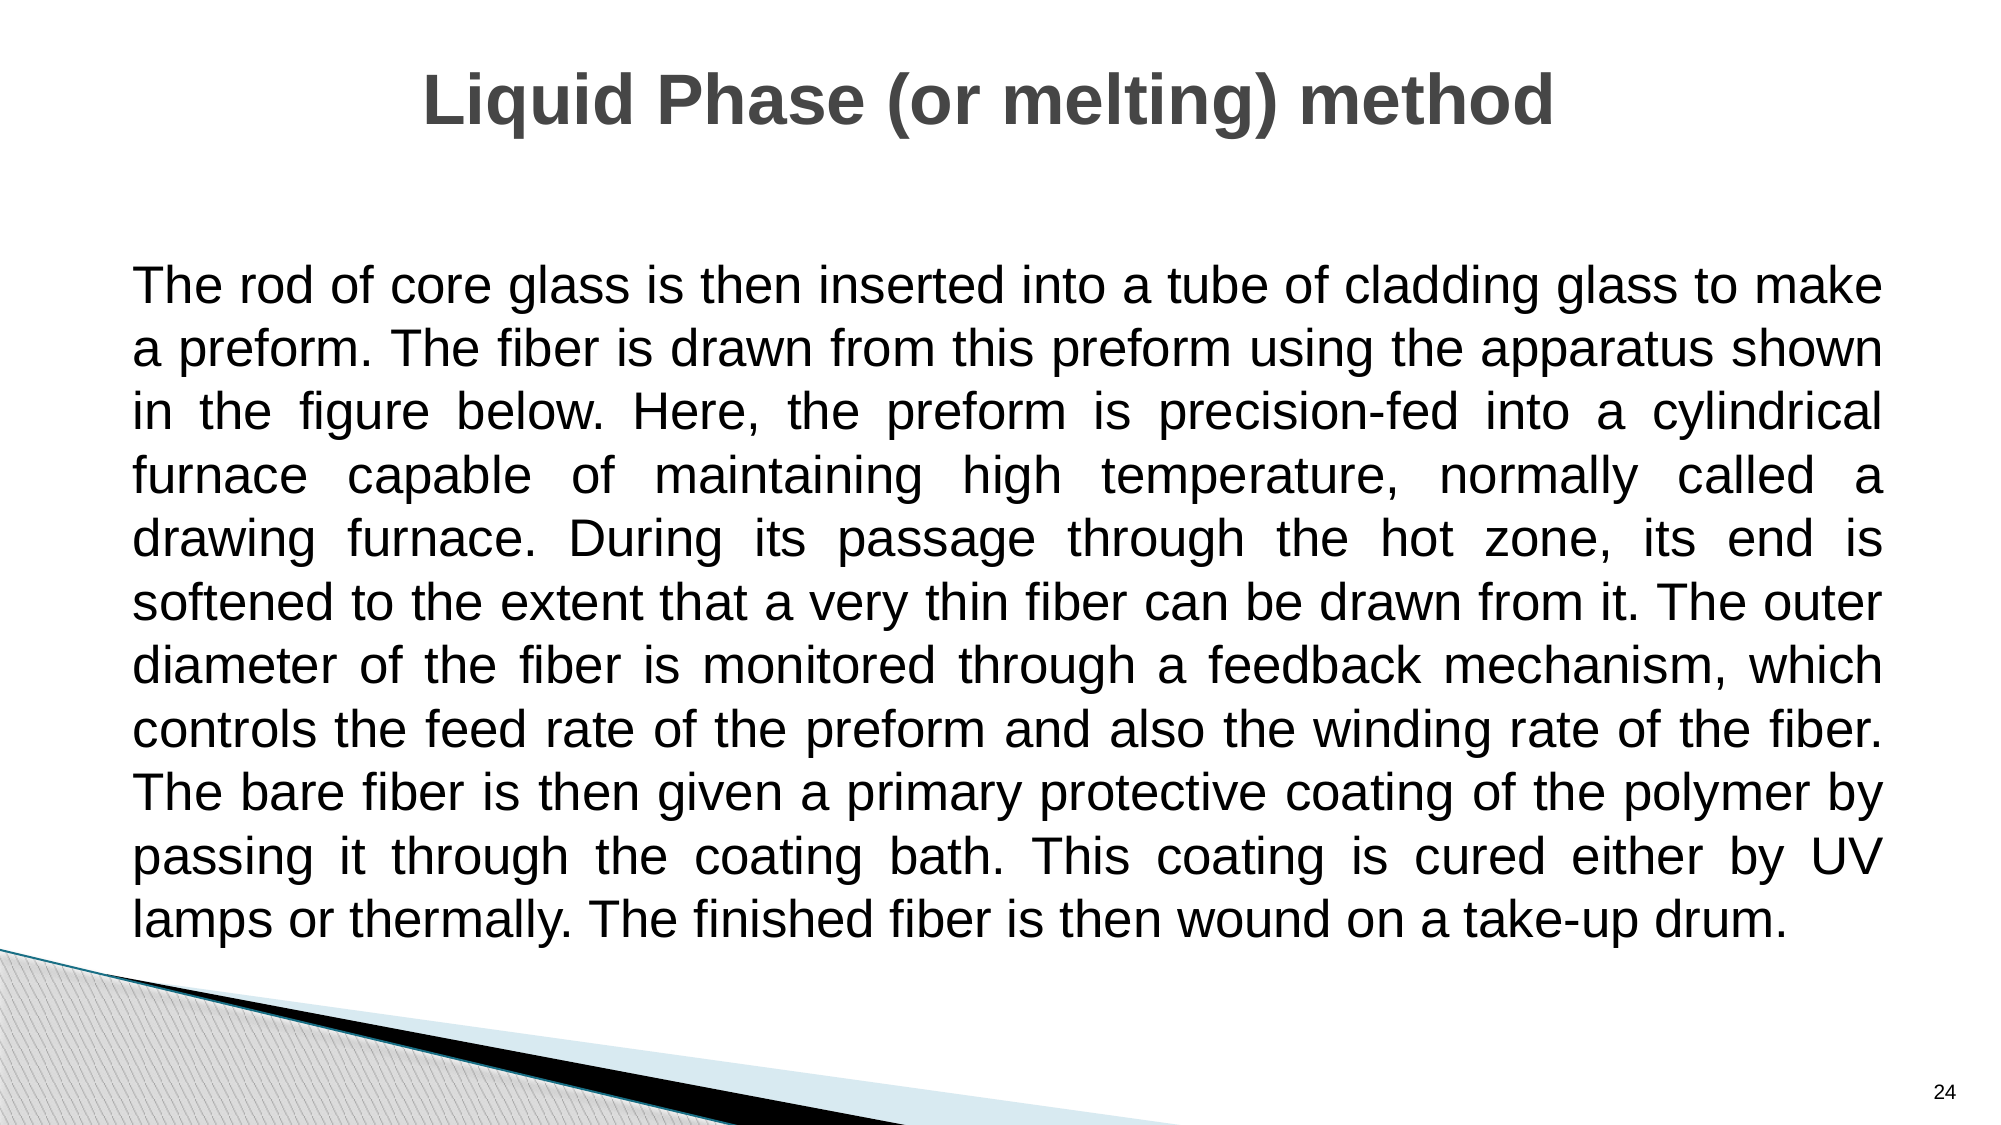

# Liquid Phase (or melting) method
The rod of core glass is then inserted into a tube of cladding glass to make a preform. The fiber is drawn from this preform using the apparatus shown in the figure below. Here, the preform is precision-fed into a cylindrical furnace capable of maintaining high temperature, normally called a drawing furnace. During its passage through the hot zone, its end is softened to the extent that a very thin fiber can be drawn from it. The outer diameter of the fiber is monitored through a feedback mechanism, which controls the feed rate of the preform and also the winding rate of the fiber. The bare fiber is then given a primary protective coating of the polymer by passing it through the coating bath. This coating is cured either by UV lamps or thermally. The finished fiber is then wound on a take-up drum.
24